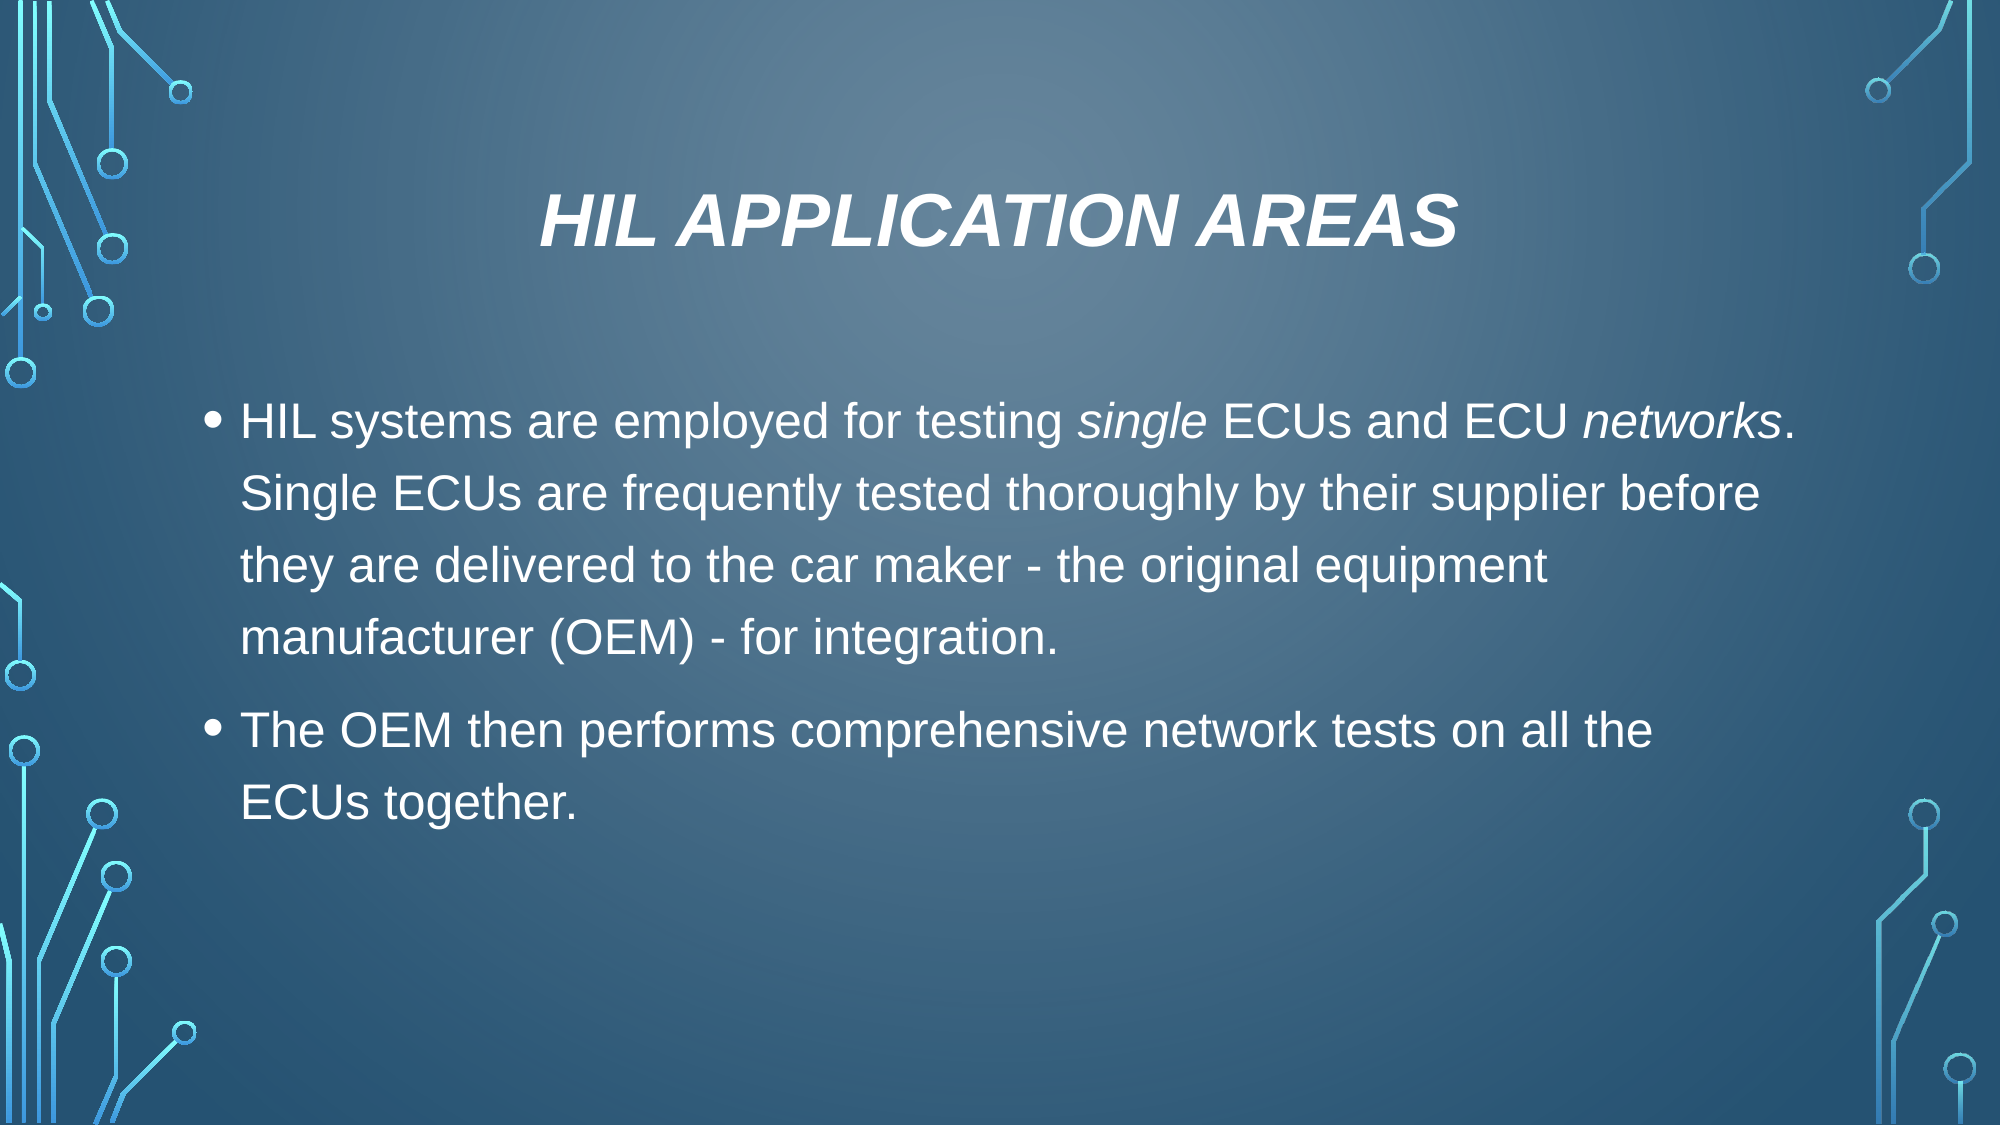

# HIL Application Areas
HIL systems are employed for testing single ECUs and ECU networks. Single ECUs are frequently tested thoroughly by their supplier before they are delivered to the car maker - the original equipment manufacturer (OEM) - for integration.
The OEM then performs comprehensive network tests on all the ECUs together.